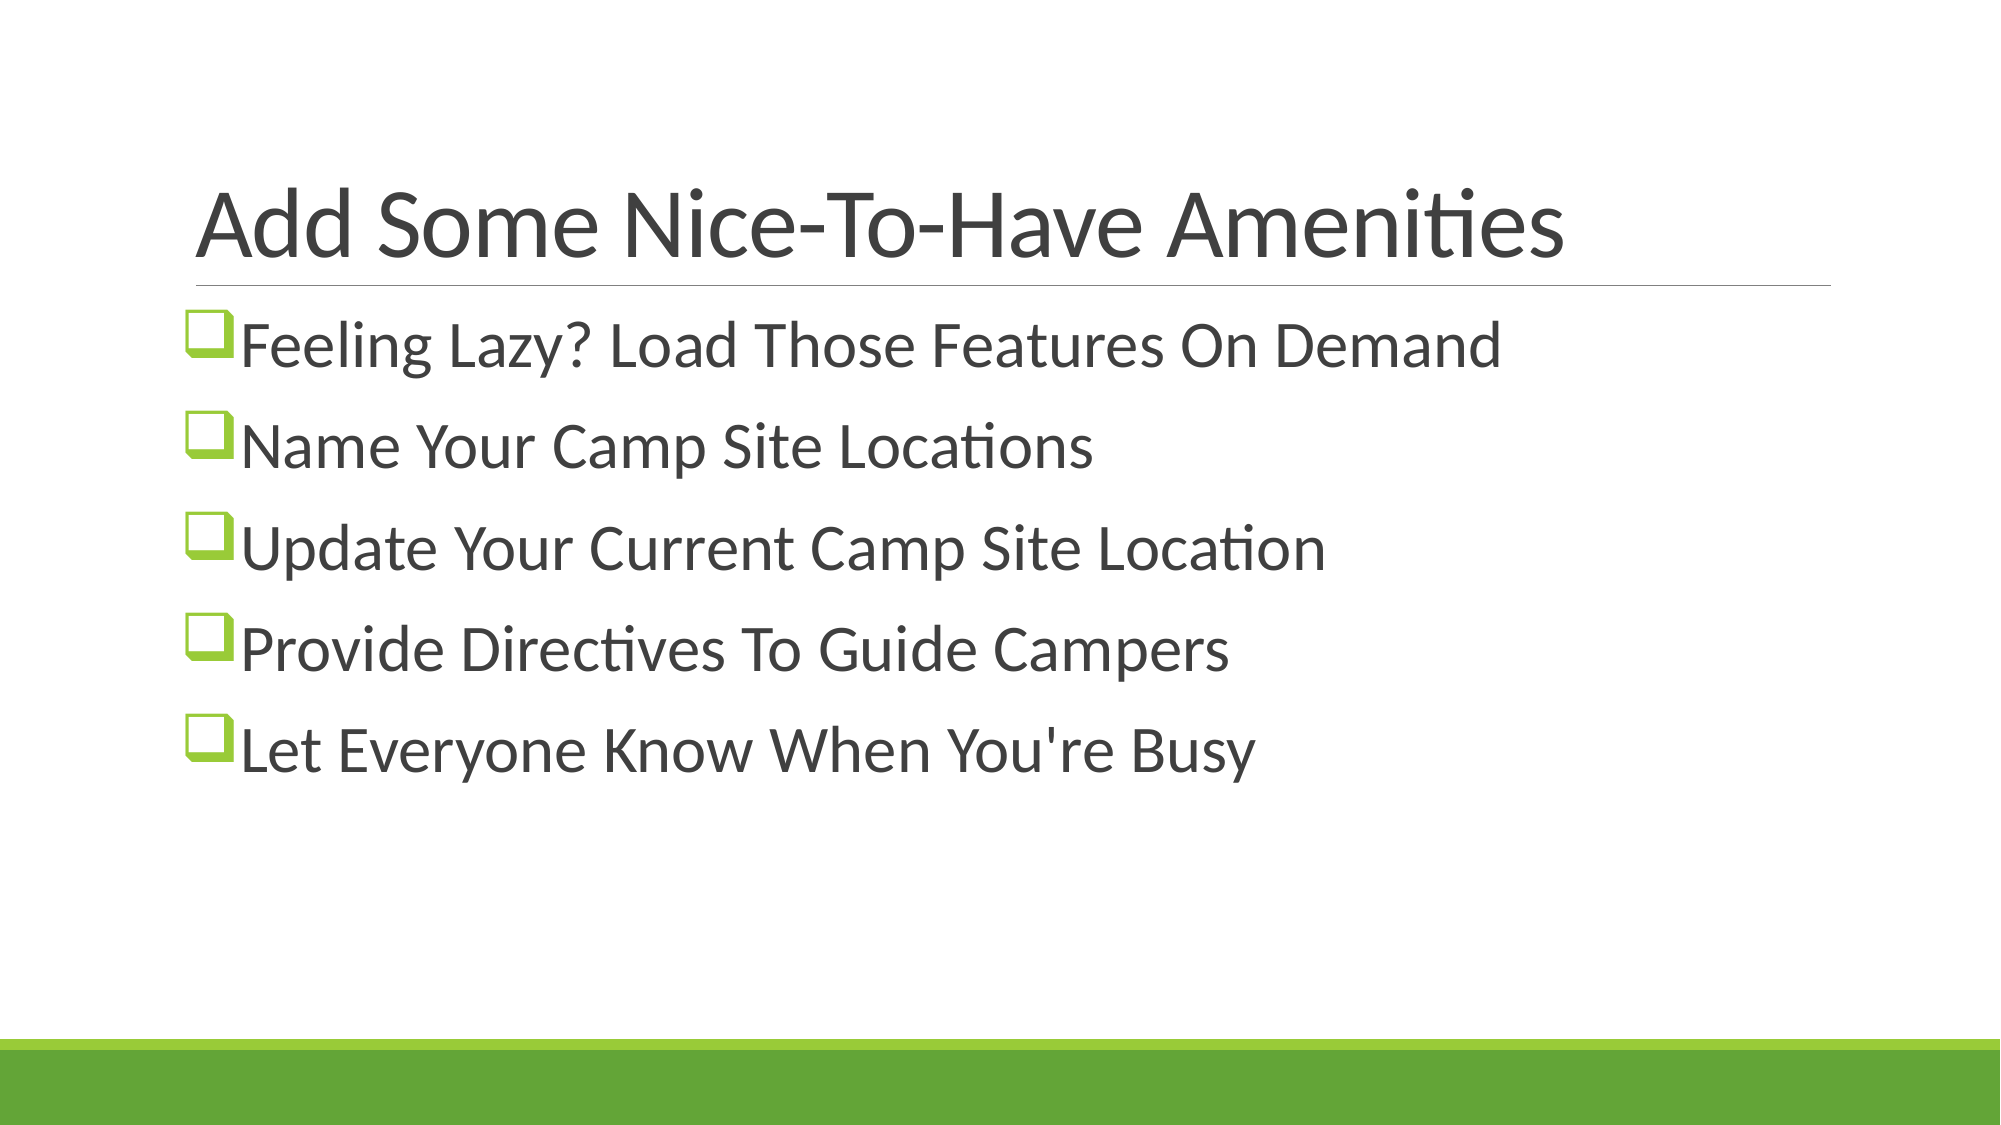

# Add Some Nice-To-Have Amenities
Feeling Lazy? Load Those Features On Demand
Name Your Camp Site Locations
Update Your Current Camp Site Location
Provide Directives To Guide Campers
Let Everyone Know When You're Busy